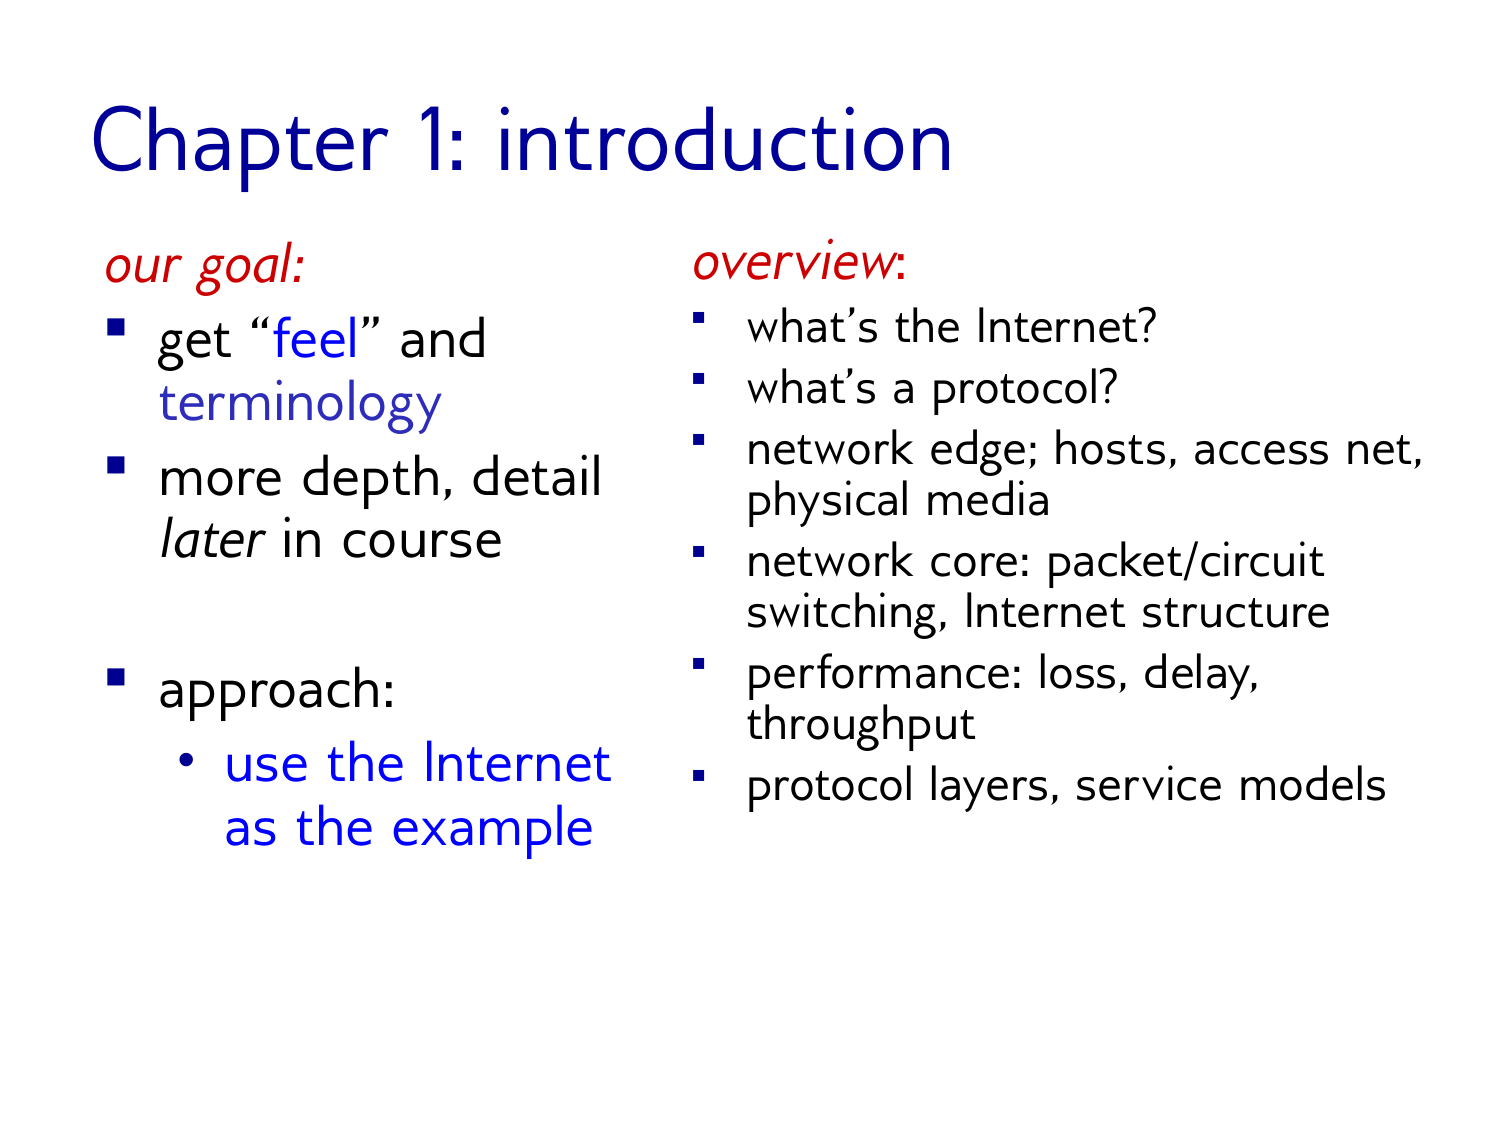

Chapter 1: introduction
our goal:
get “feel” and terminology
more depth, detail later in course

approach:
use the Internet as the example

overview:
what’s the Internet?
what’s a protocol?
network edge; hosts, access net, physical media
network core: packet/circuit switching, Internet structure
performance: loss, delay, throughput
protocol layers, service models